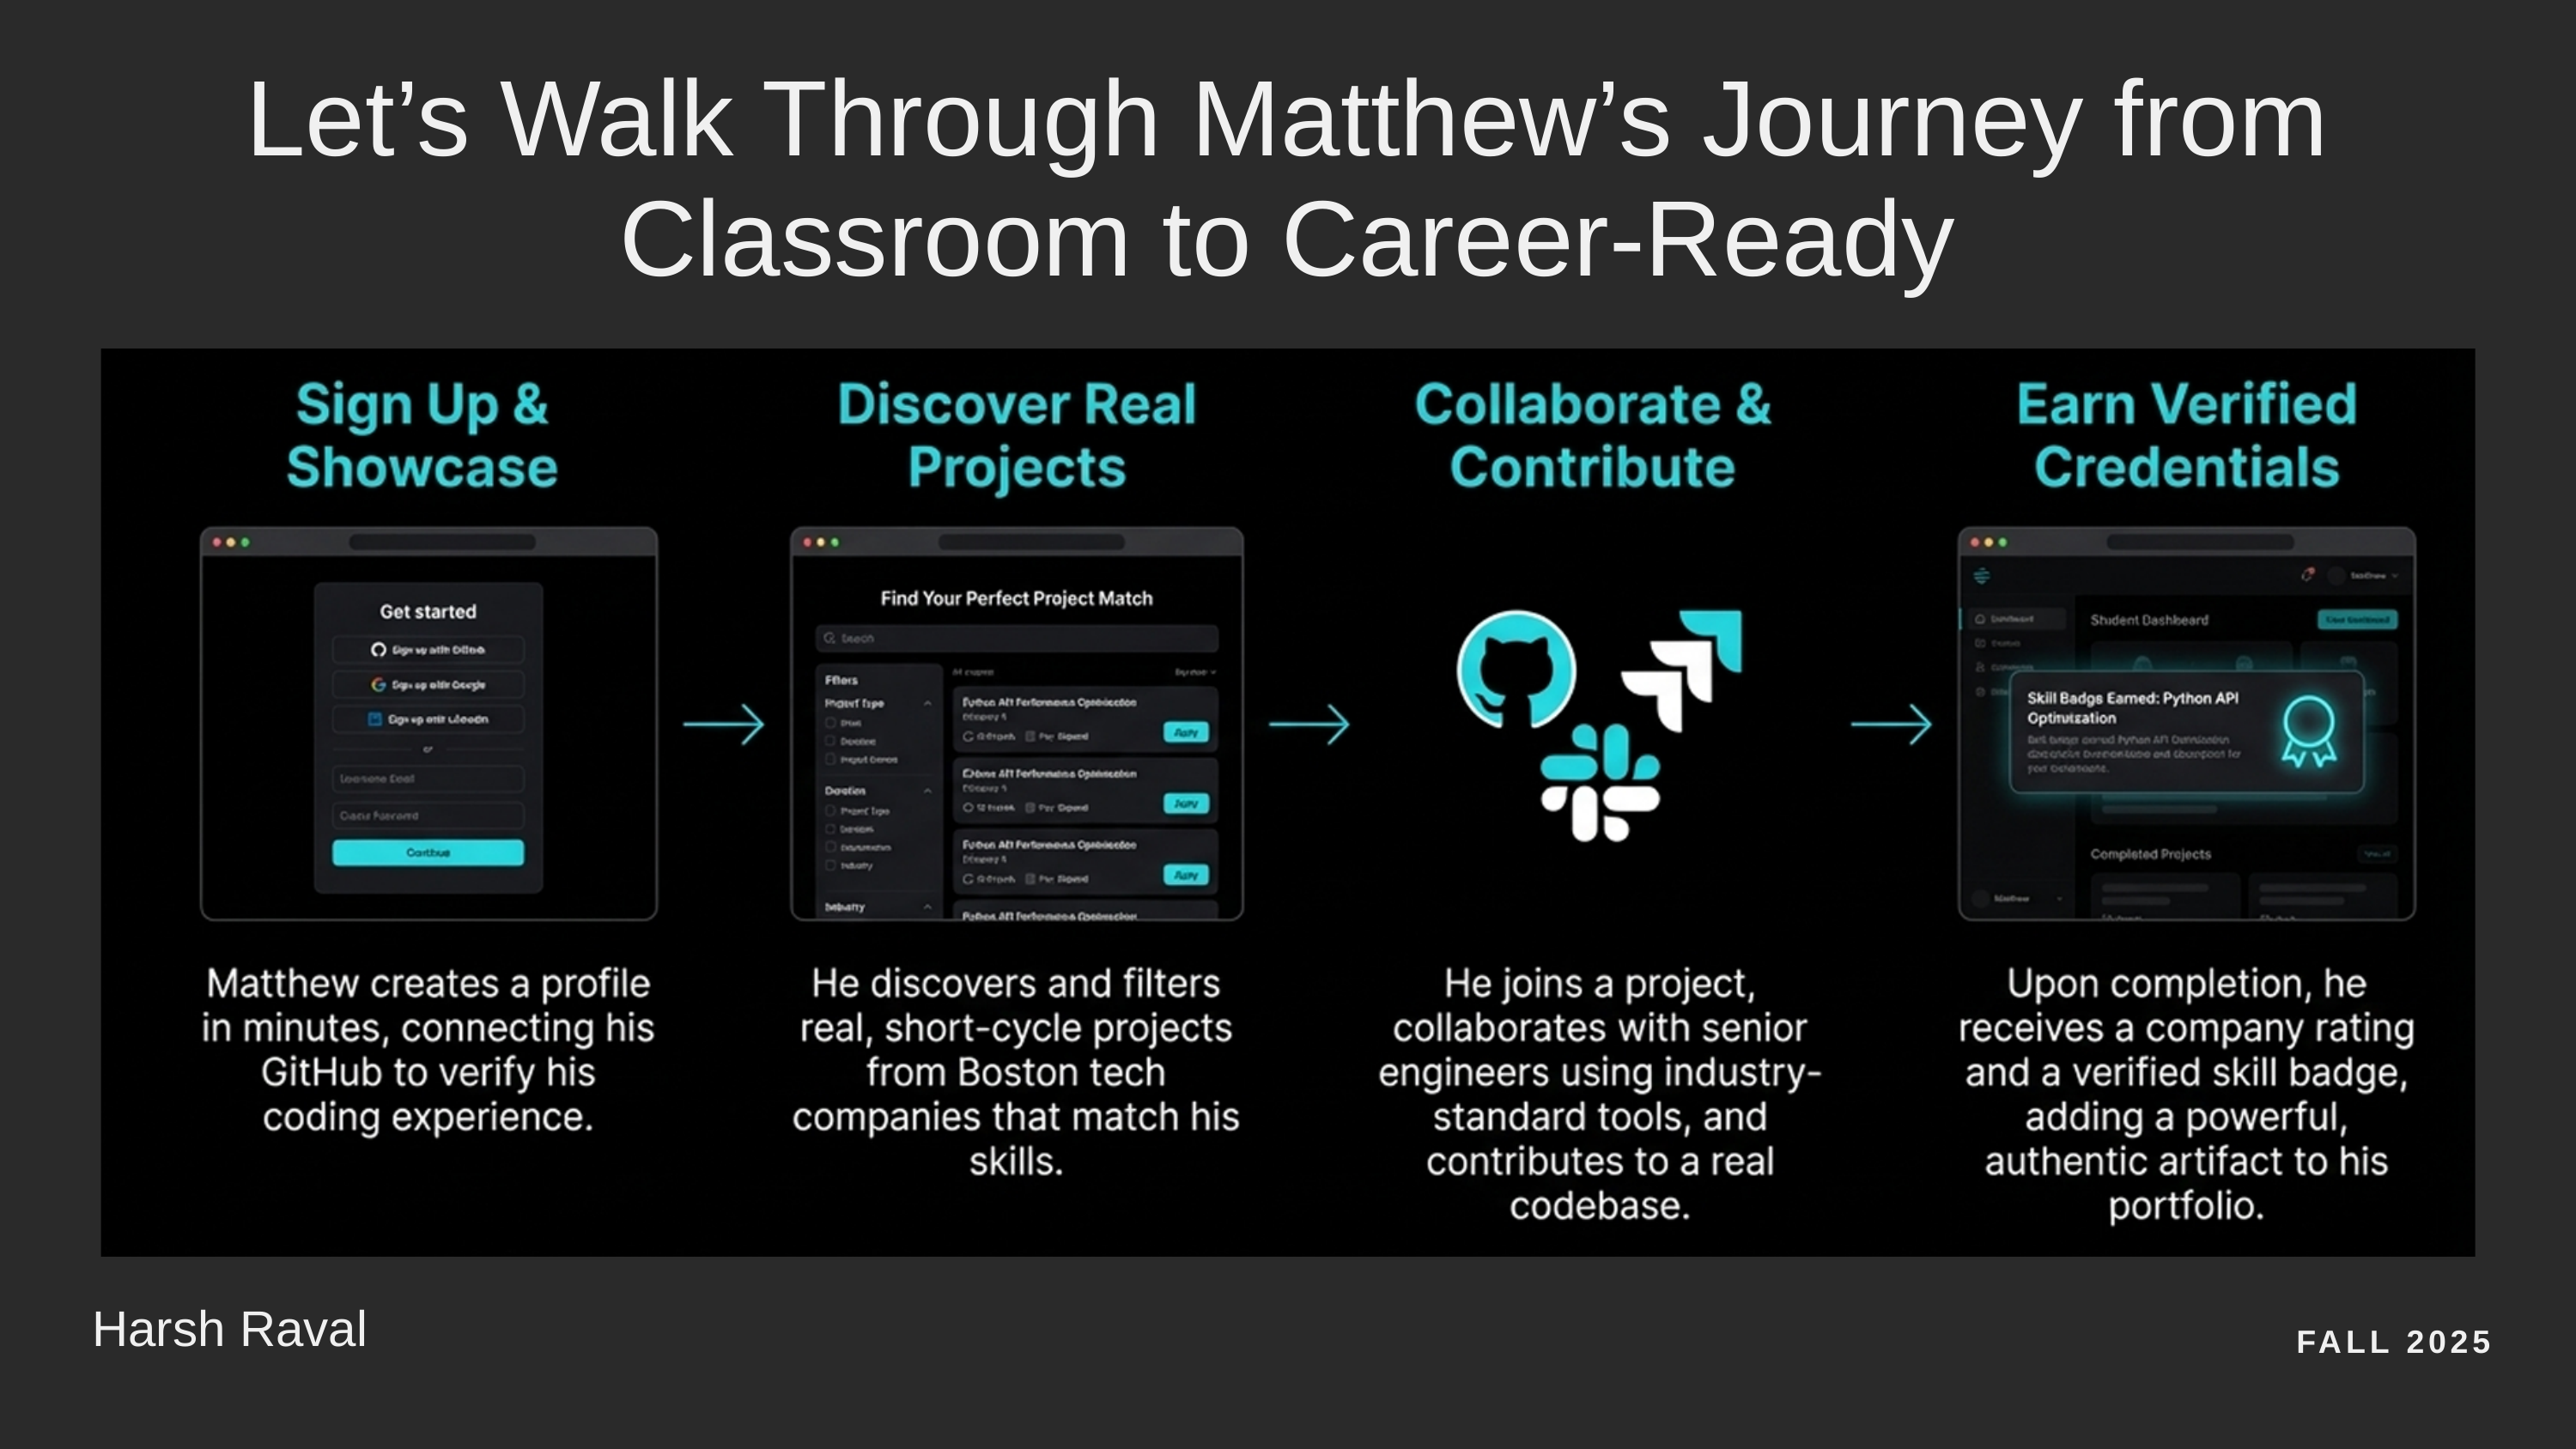

Let’s Walk Through Matthew’s Journey from Classroom to Career-Ready

Harsh Raval
FALL 2025